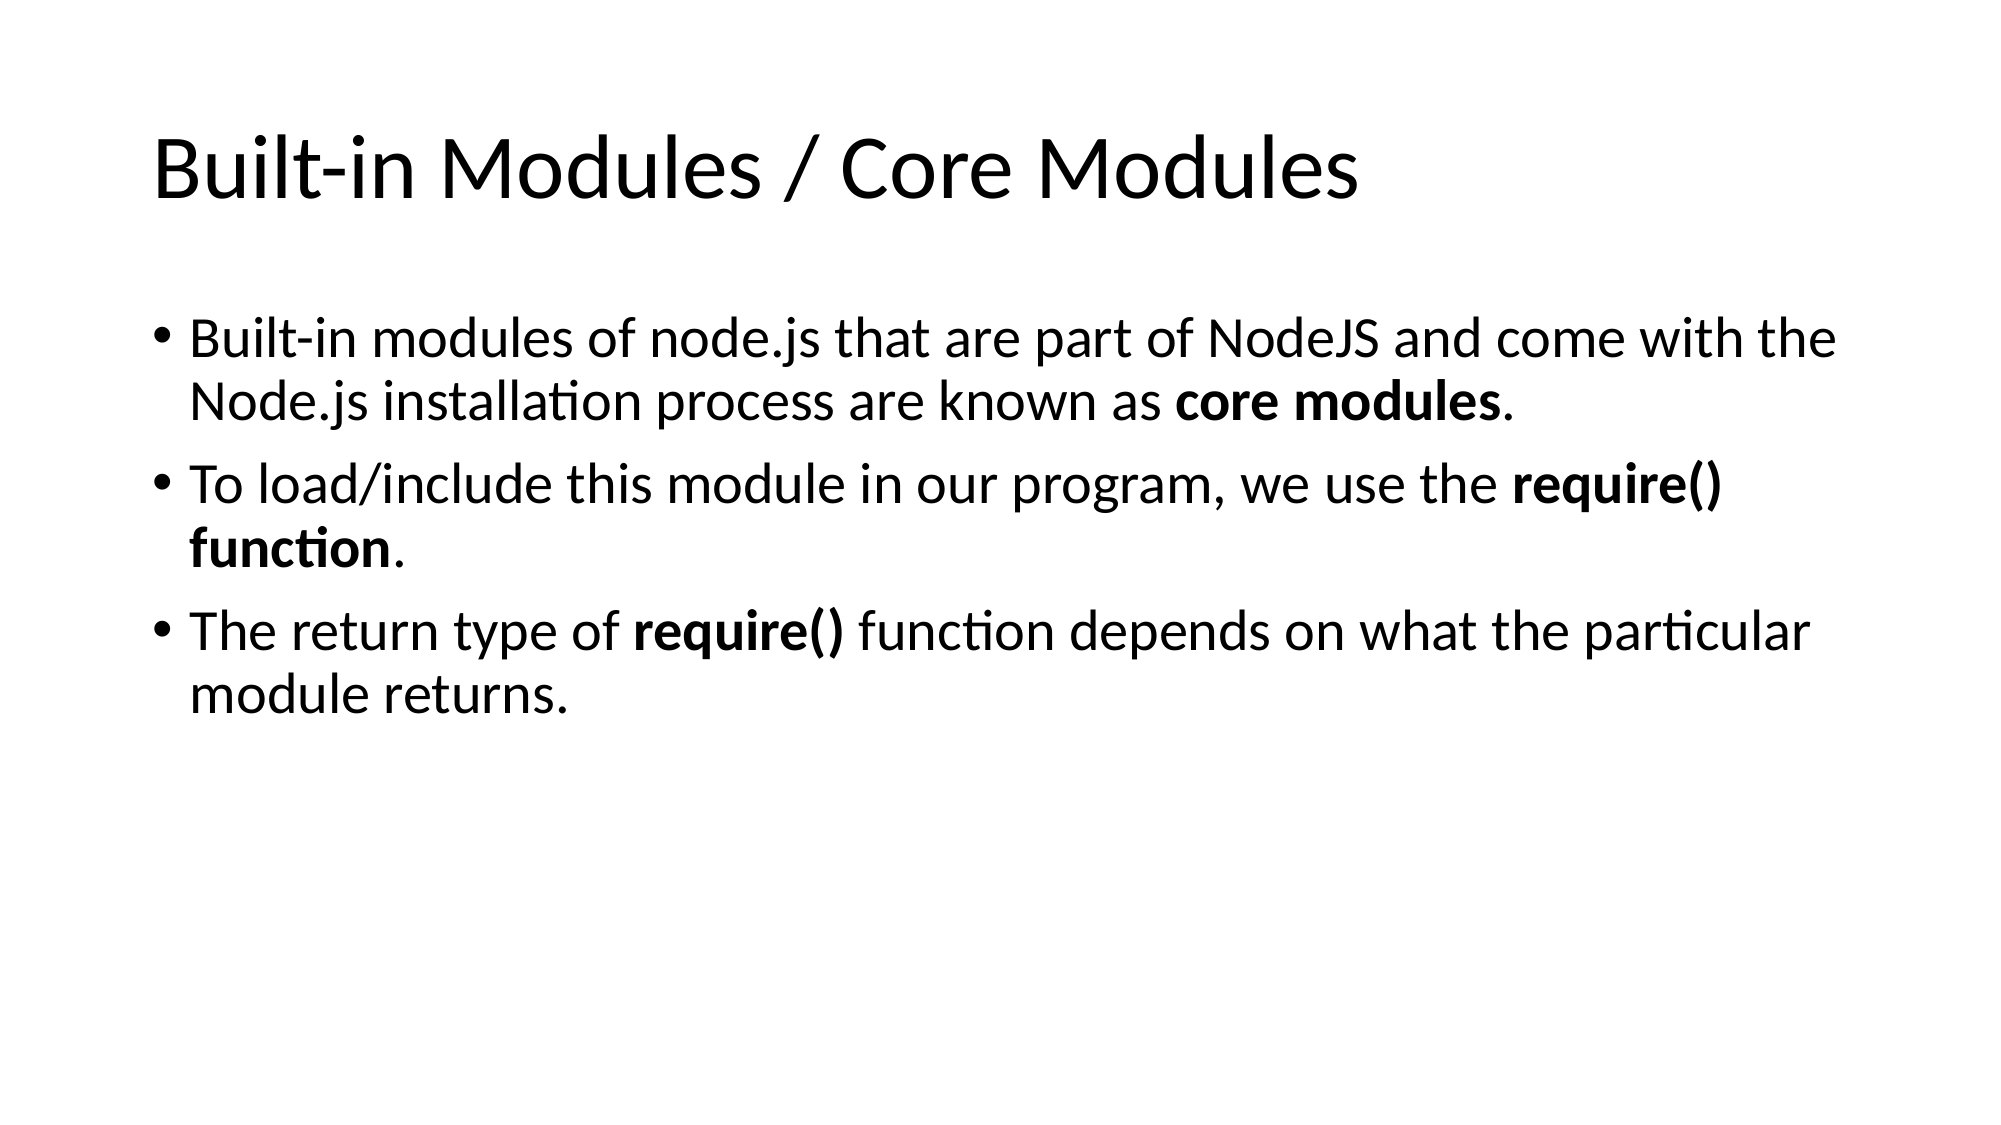

# Built-in Modules / Core Modules
Built-in modules of node.js that are part of NodeJS and come with the Node.js installation process are known as core modules.
To load/include this module in our program, we use the require() function.
The return type of require() function depends on what the particular module returns.